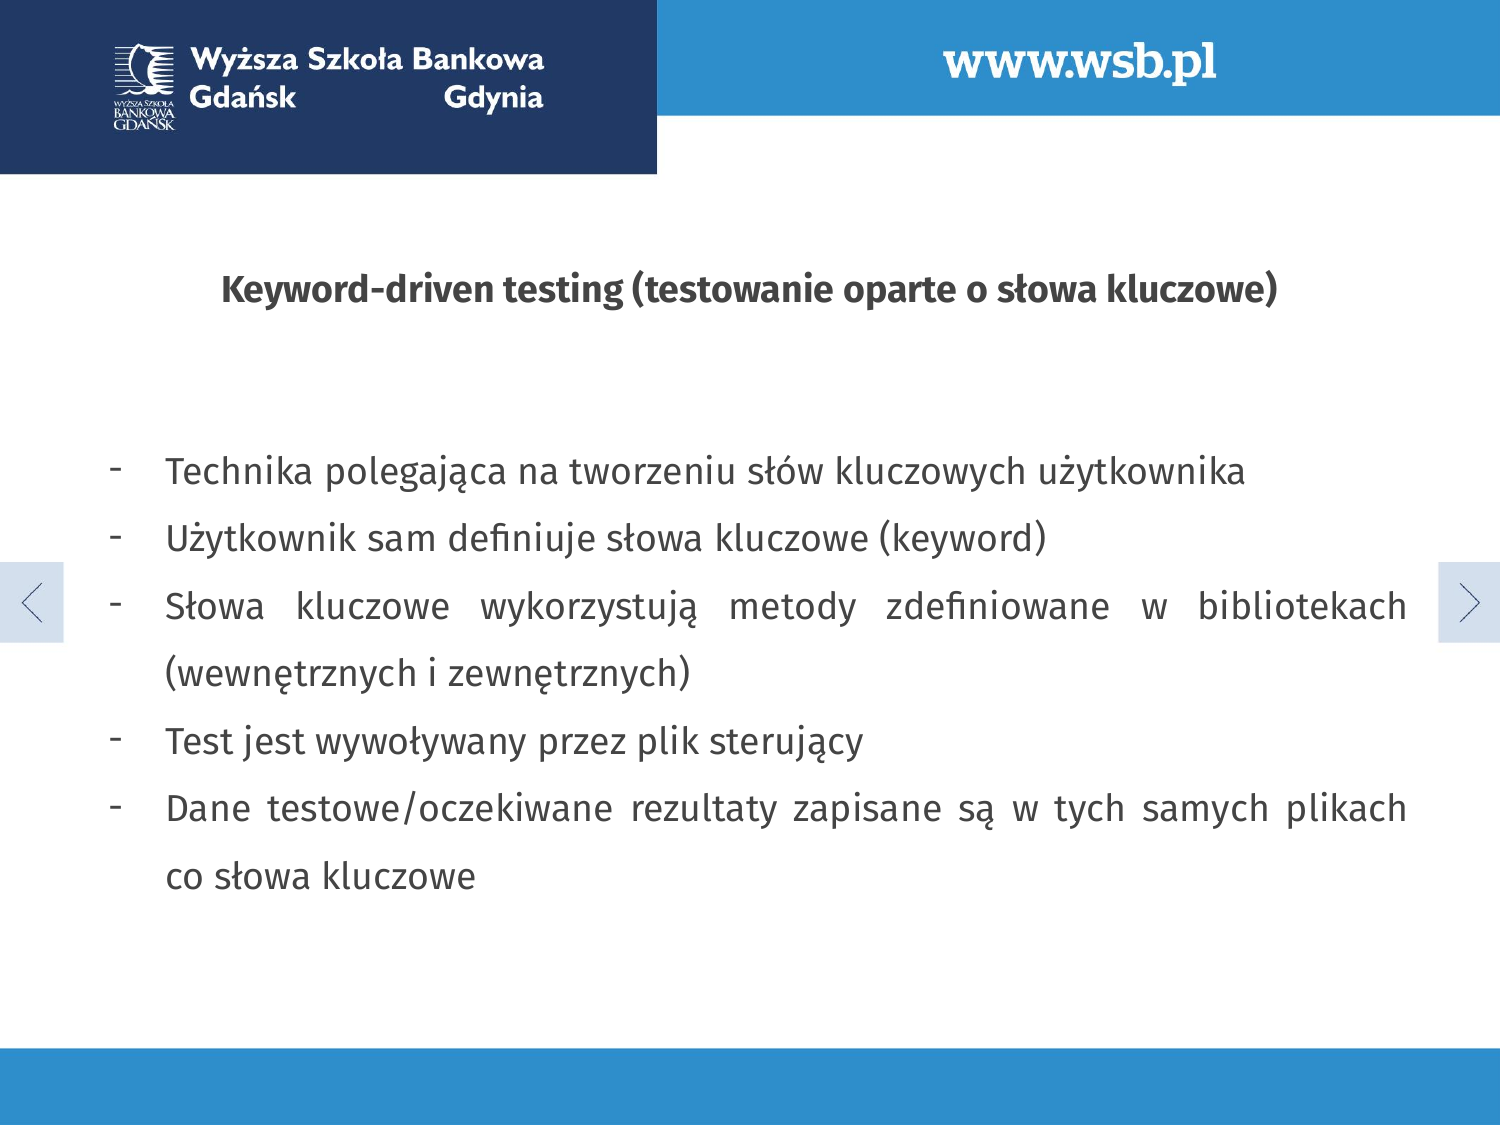

Keyword-driven testing (testowanie oparte o słowa kluczowe)

Technika polegająca na tworzeniu słów kluczowych użytkownika
Użytkownik sam definiuje słowa kluczowe (keyword)
Słowa kluczowe wykorzystują metody zdefiniowane w bibliotekach (wewnętrznych i zewnętrznych)
Test jest wywoływany przez plik sterujący
Dane testowe/oczekiwane rezultaty zapisane są w tych samych plikach co słowa kluczowe